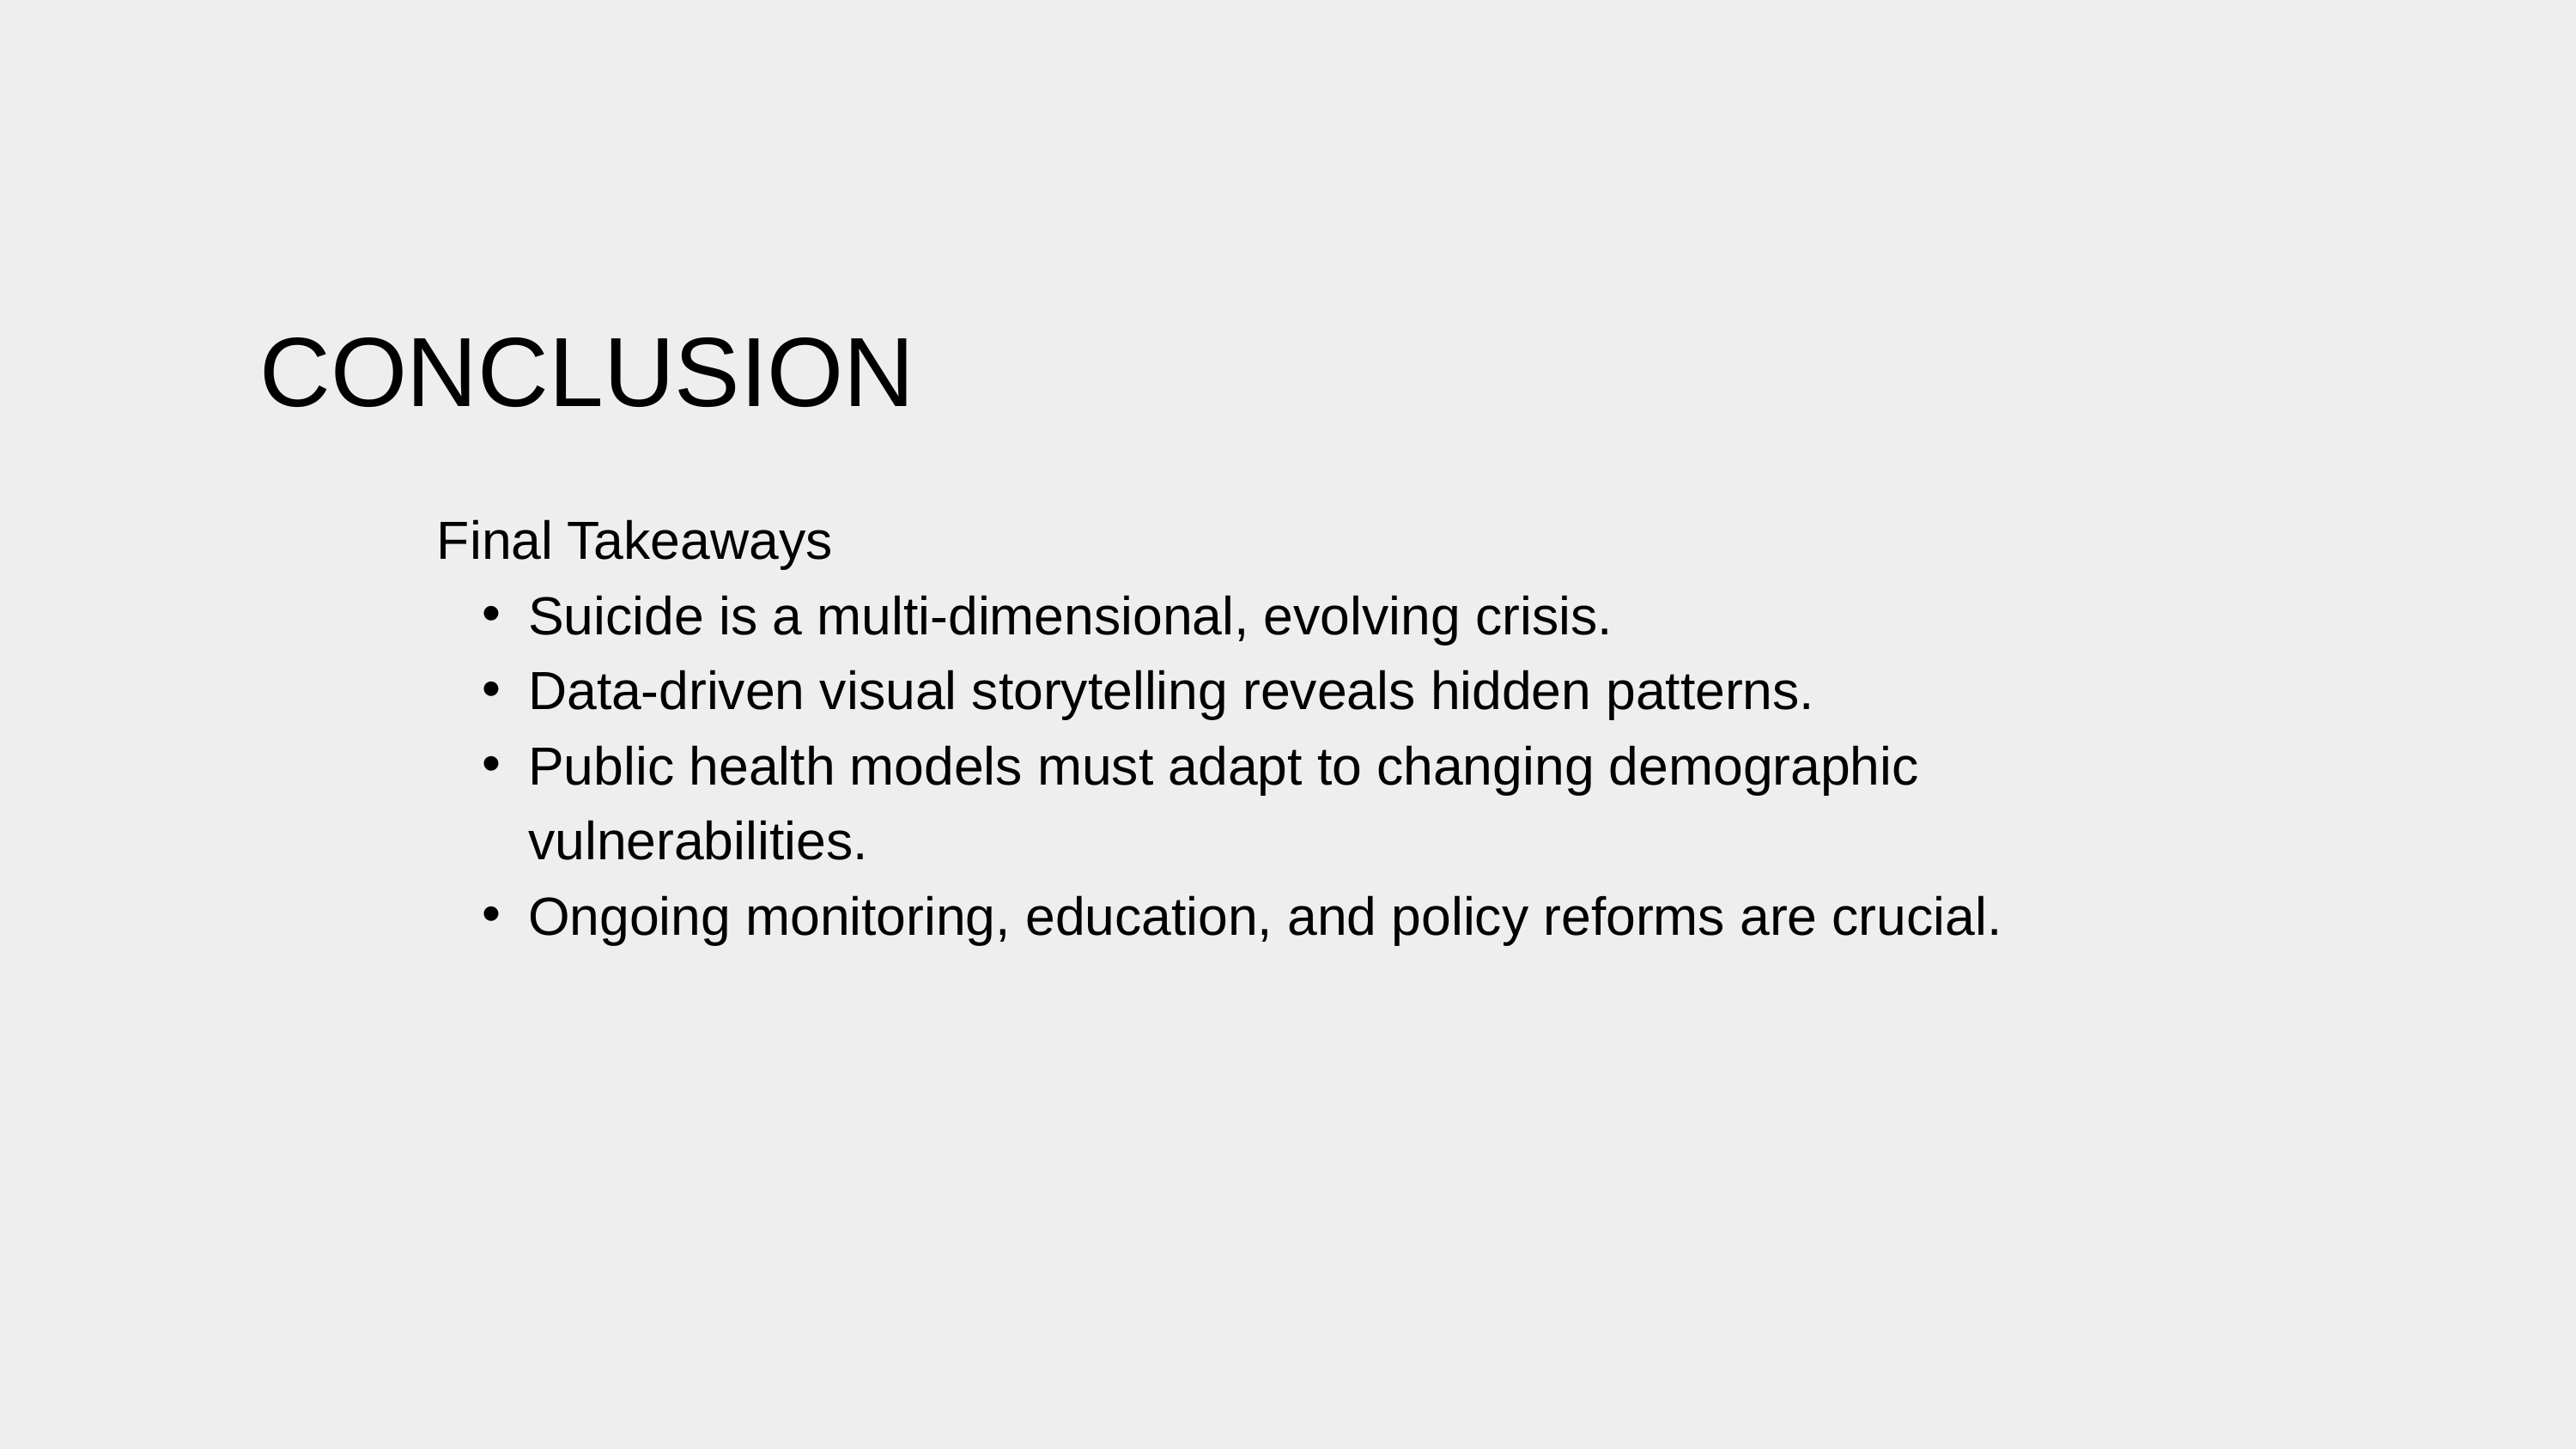

CONCLUSION
Final Takeaways
Suicide is a multi-dimensional, evolving crisis.
Data-driven visual storytelling reveals hidden patterns.
Public health models must adapt to changing demographic vulnerabilities.
Ongoing monitoring, education, and policy reforms are crucial.